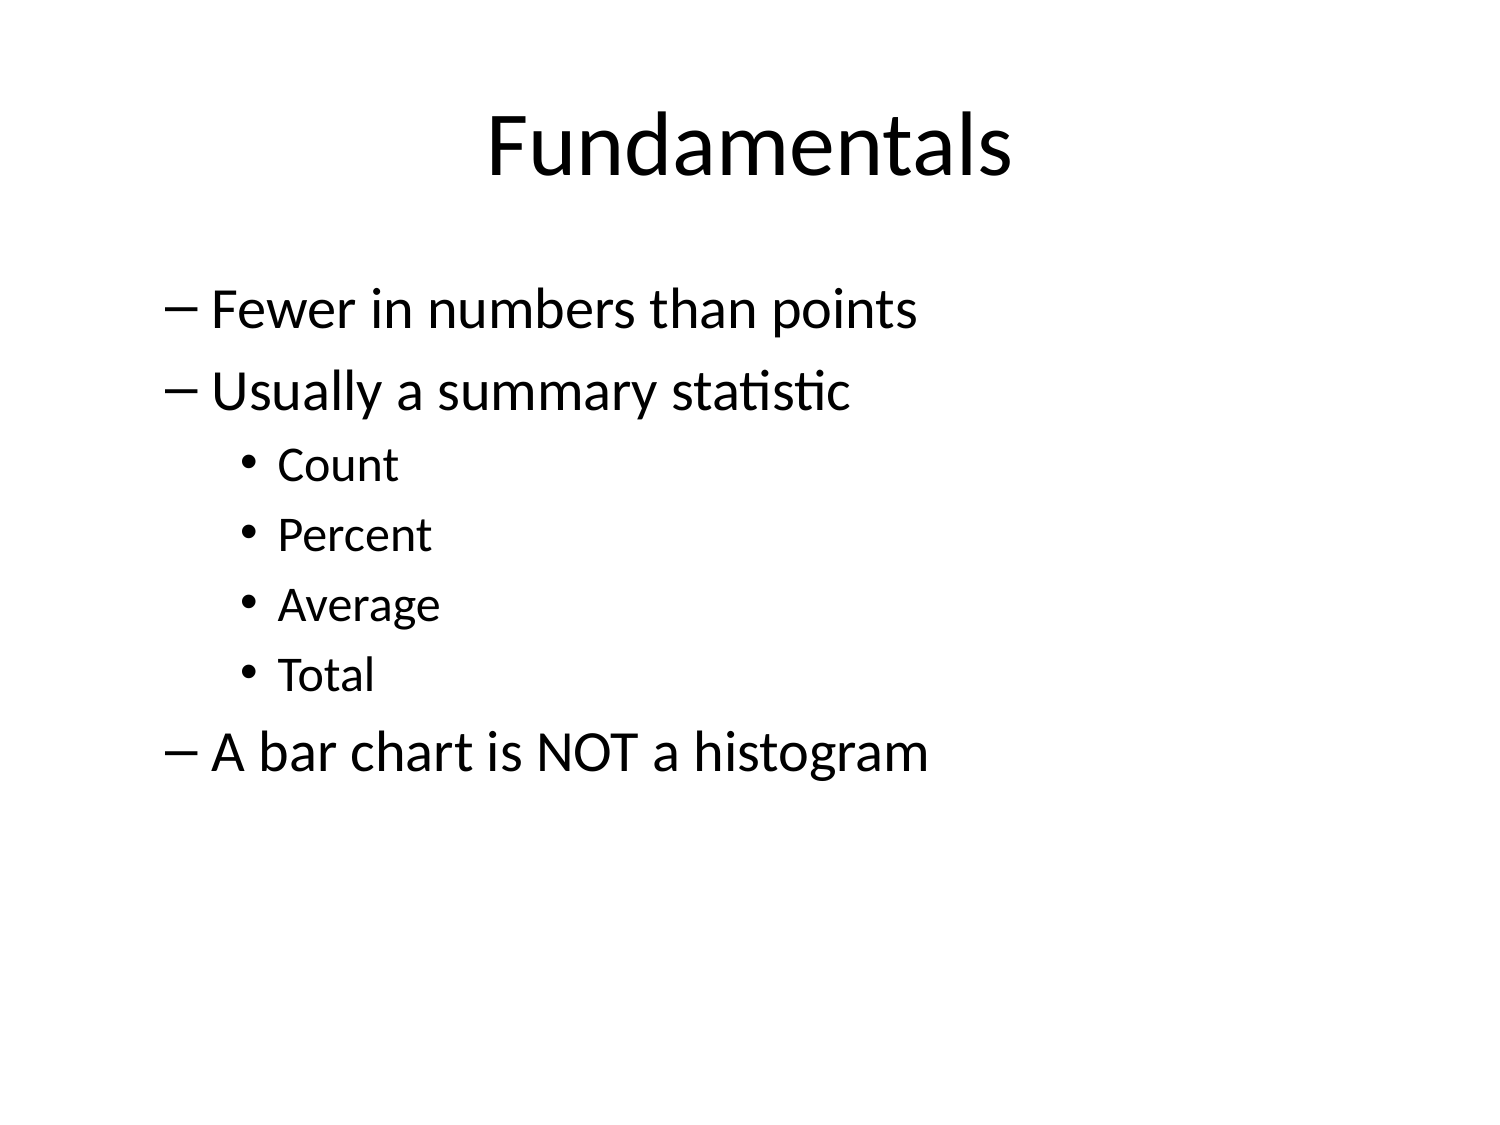

# Fundamentals
Fewer in numbers than points
Usually a summary statistic
Count
Percent
Average
Total
A bar chart is NOT a histogram